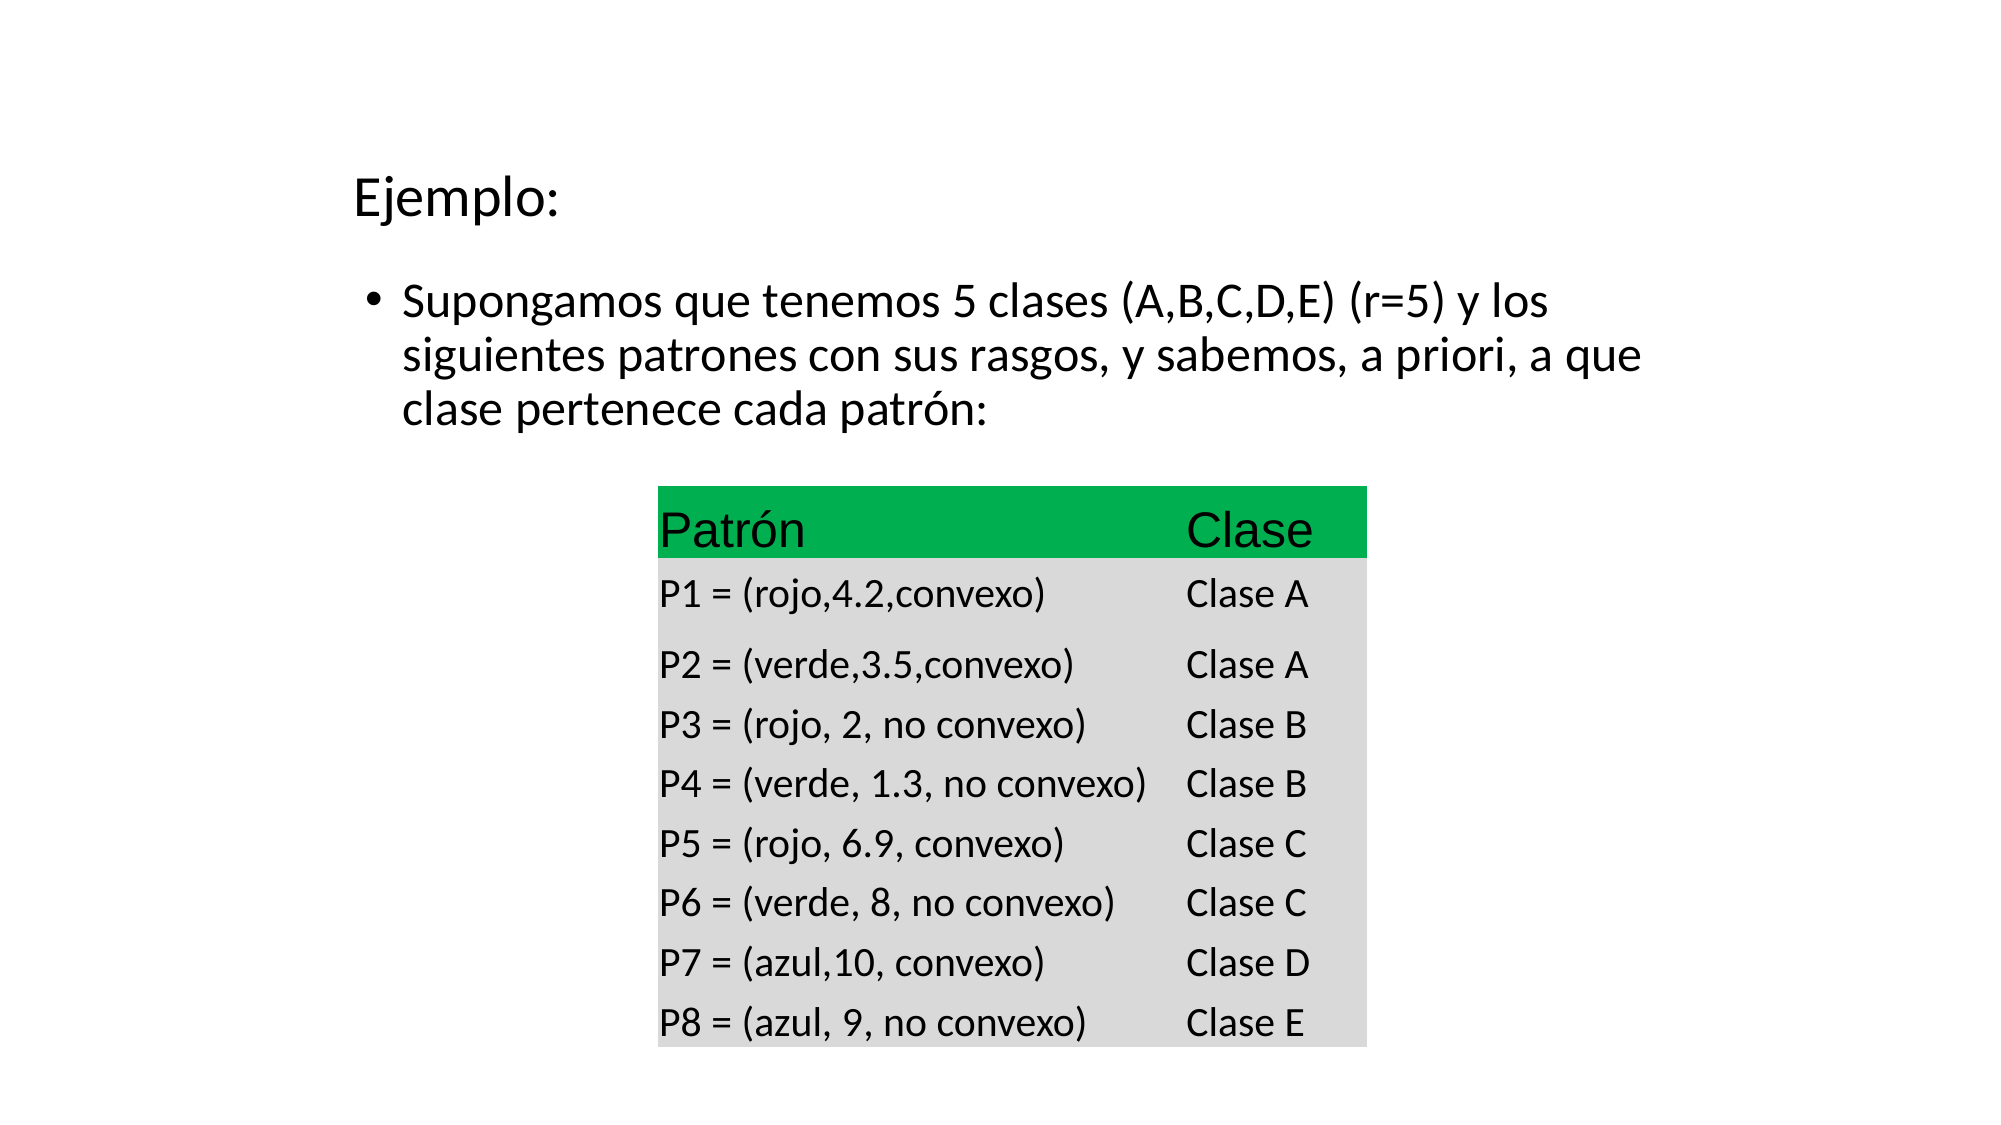

# Ejemplo:
Supongamos que tenemos 5 clases (A,B,C,D,E) (r=5) y los siguientes patrones con sus rasgos, y sabemos, a priori, a que clase pertenece cada patrón:
| Patrón | Clase |
| --- | --- |
| P1 = (rojo,4.2,convexo) | Clase A |
| P2 = (verde,3.5,convexo) | Clase A |
| P3 = (rojo, 2, no convexo) | Clase B |
| P4 = (verde, 1.3, no convexo) | Clase B |
| P5 = (rojo, 6.9, convexo) | Clase C |
| P6 = (verde, 8, no convexo) | Clase C |
| P7 = (azul,10, convexo) | Clase D |
| P8 = (azul, 9, no convexo) | Clase E |